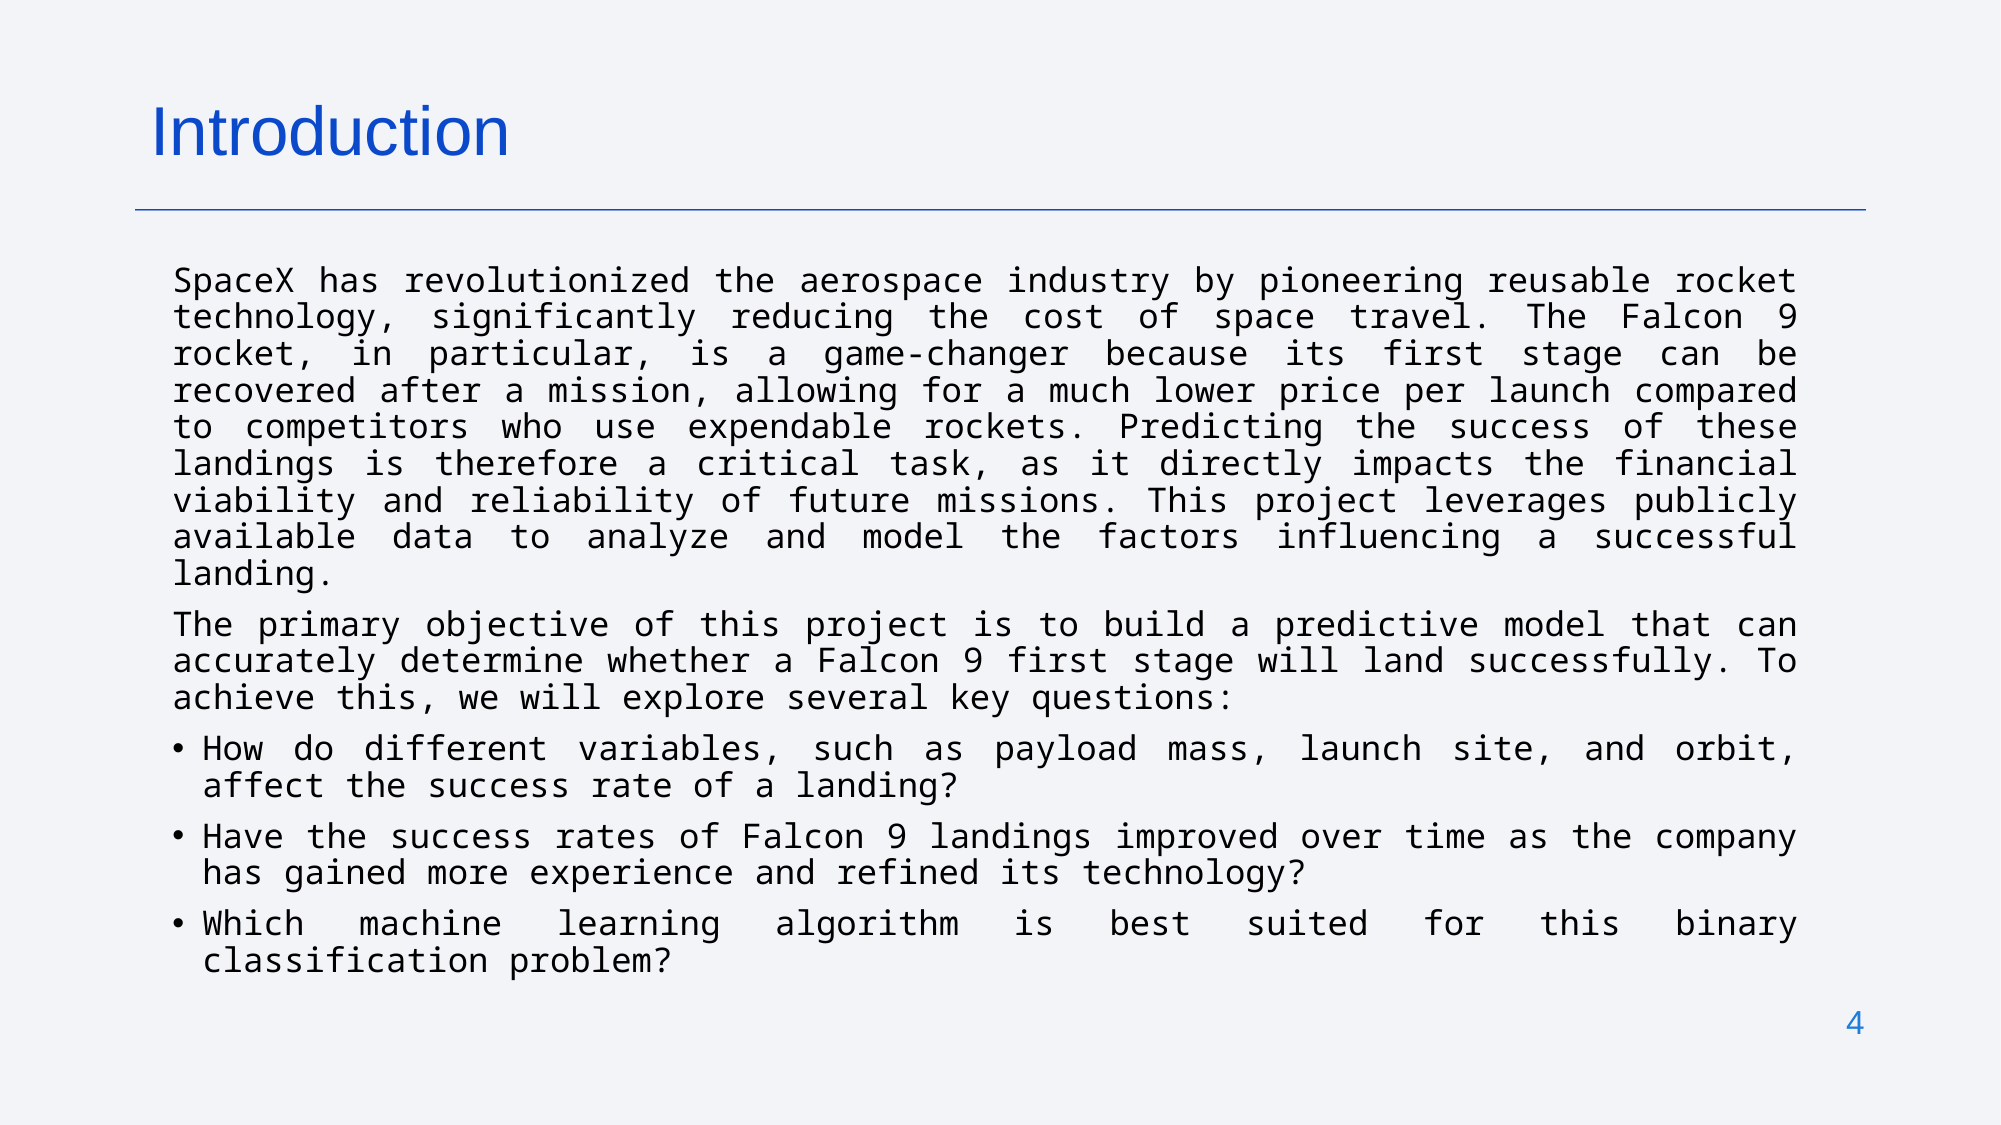

Introduction
SpaceX has revolutionized the aerospace industry by pioneering reusable rocket technology, significantly reducing the cost of space travel. The Falcon 9 rocket, in particular, is a game-changer because its first stage can be recovered after a mission, allowing for a much lower price per launch compared to competitors who use expendable rockets. Predicting the success of these landings is therefore a critical task, as it directly impacts the financial viability and reliability of future missions. This project leverages publicly available data to analyze and model the factors influencing a successful landing.
The primary objective of this project is to build a predictive model that can accurately determine whether a Falcon 9 first stage will land successfully. To achieve this, we will explore several key questions:
How do different variables, such as payload mass, launch site, and orbit, affect the success rate of a landing?
Have the success rates of Falcon 9 landings improved over time as the company has gained more experience and refined its technology?
Which machine learning algorithm is best suited for this binary classification problem?
4